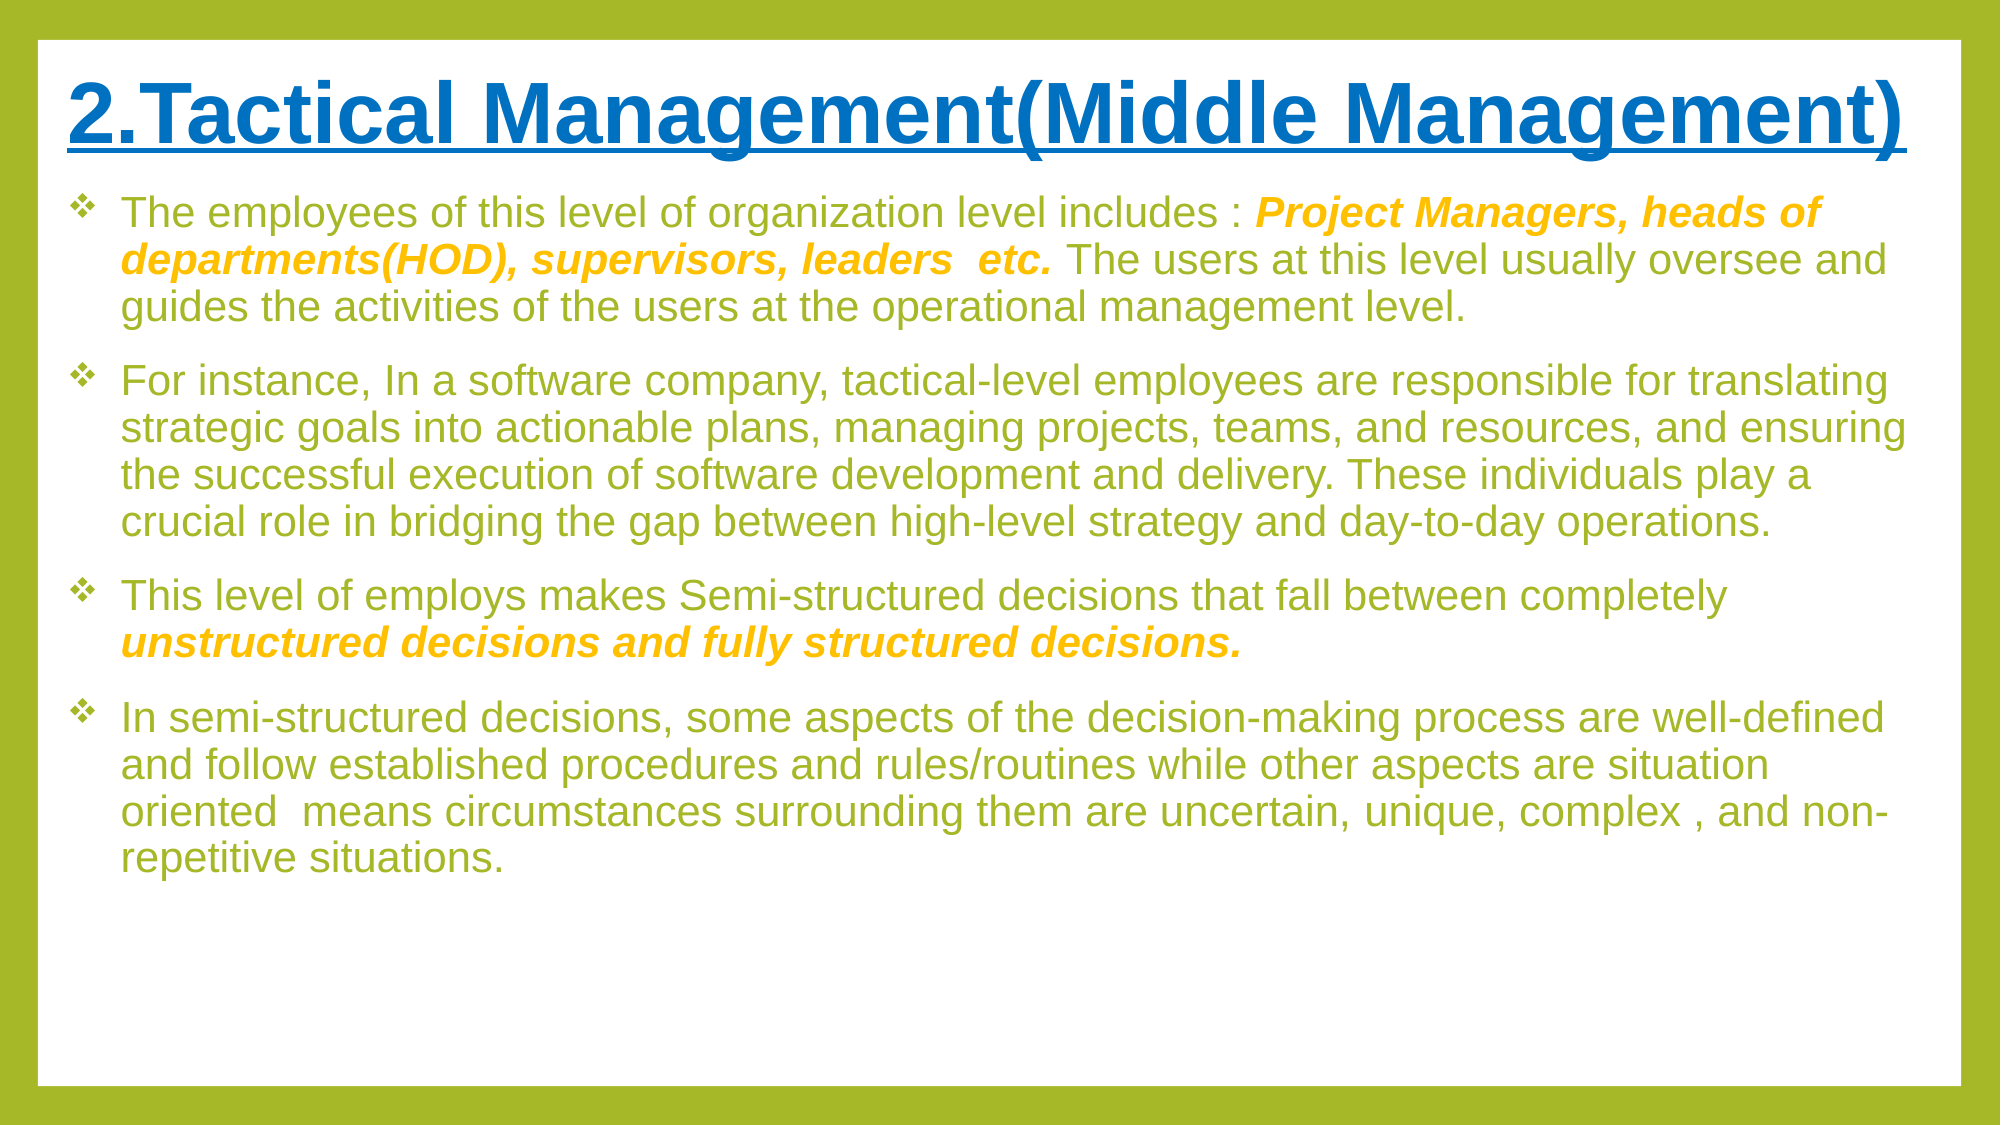

2.Tactical Management(Middle Management)
The employees of this level of organization level includes : Project Managers, heads of departments(HOD), supervisors, leaders  etc. The users at this level usually oversee and guides the activities of the users at the operational management level.
For instance, In a software company, tactical-level employees are responsible for translating strategic goals into actionable plans, managing projects, teams, and resources, and ensuring the successful execution of software development and delivery. These individuals play a crucial role in bridging the gap between high-level strategy and day-to-day operations.
This level of employs makes Semi-structured decisions that fall between completely unstructured decisions and fully structured decisions.
In semi-structured decisions, some aspects of the decision-making process are well-defined and follow established procedures and rules/routines while other aspects are situation oriented  means circumstances surrounding them are uncertain, unique, complex , and non-repetitive situations.